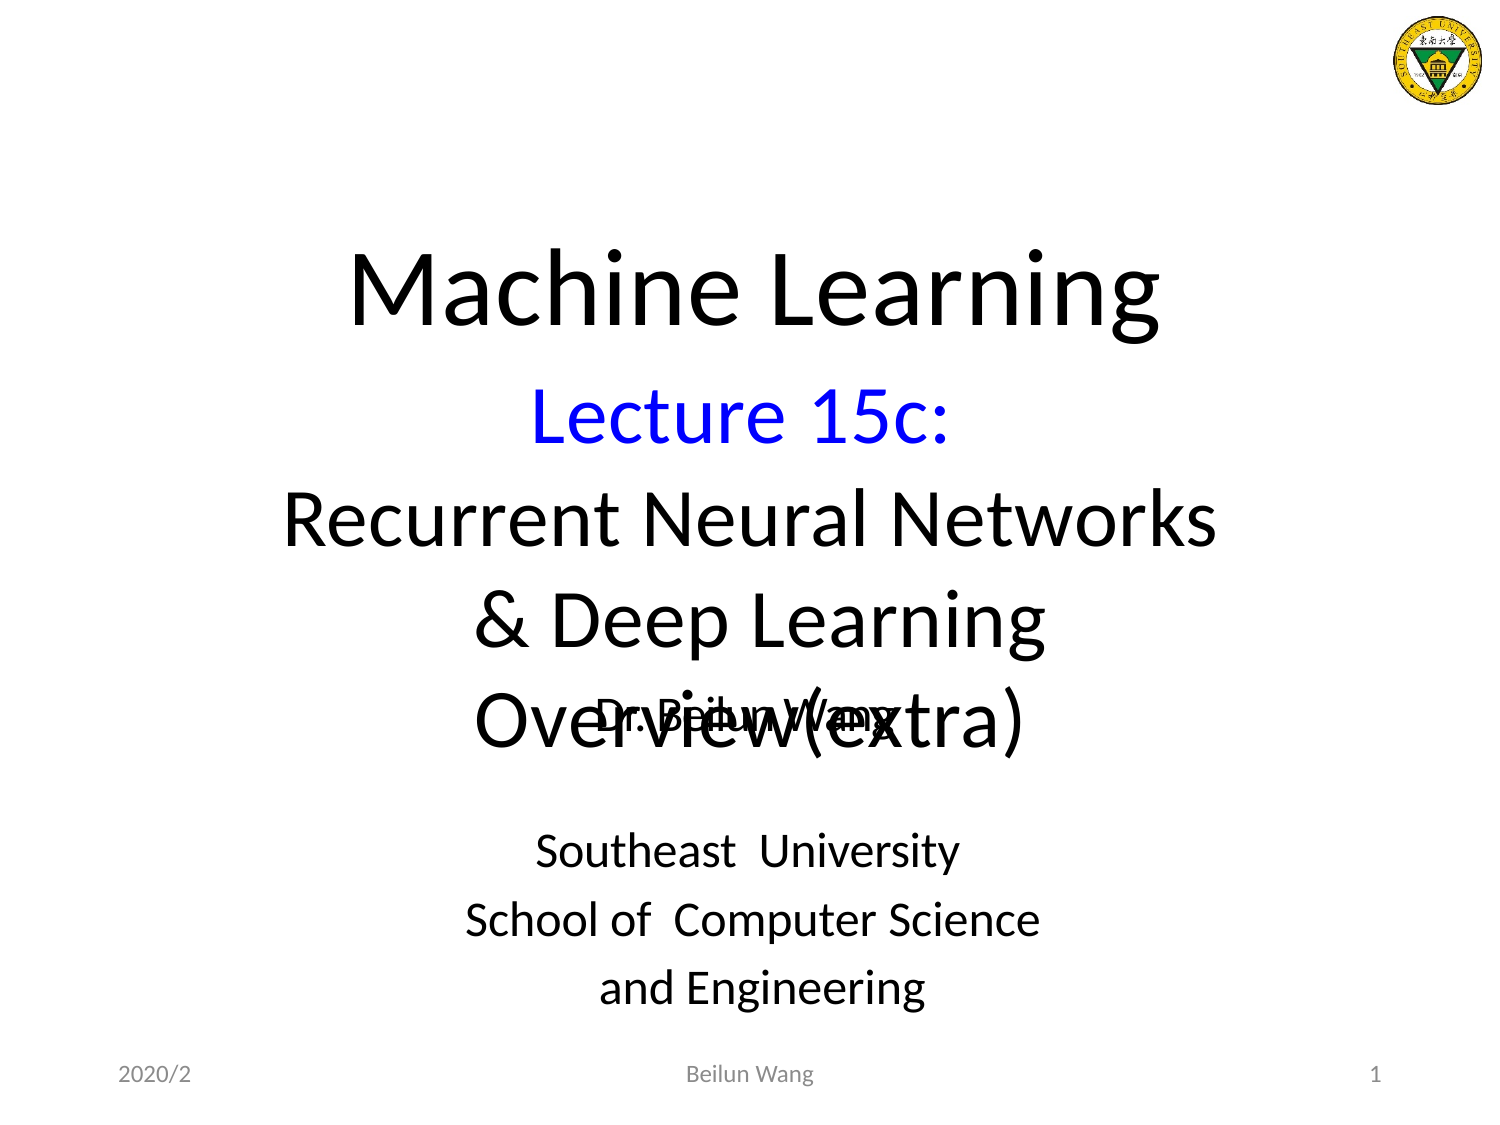

Machine Learning
Lecture 15c:
Recurrent Neural Networks
 & Deep Learning Overview(extra)

Dr. Beilun Wang

         Southeast  University
               School of  Computer Science
                           and Engineering
2020/2
Beilun Wang
1